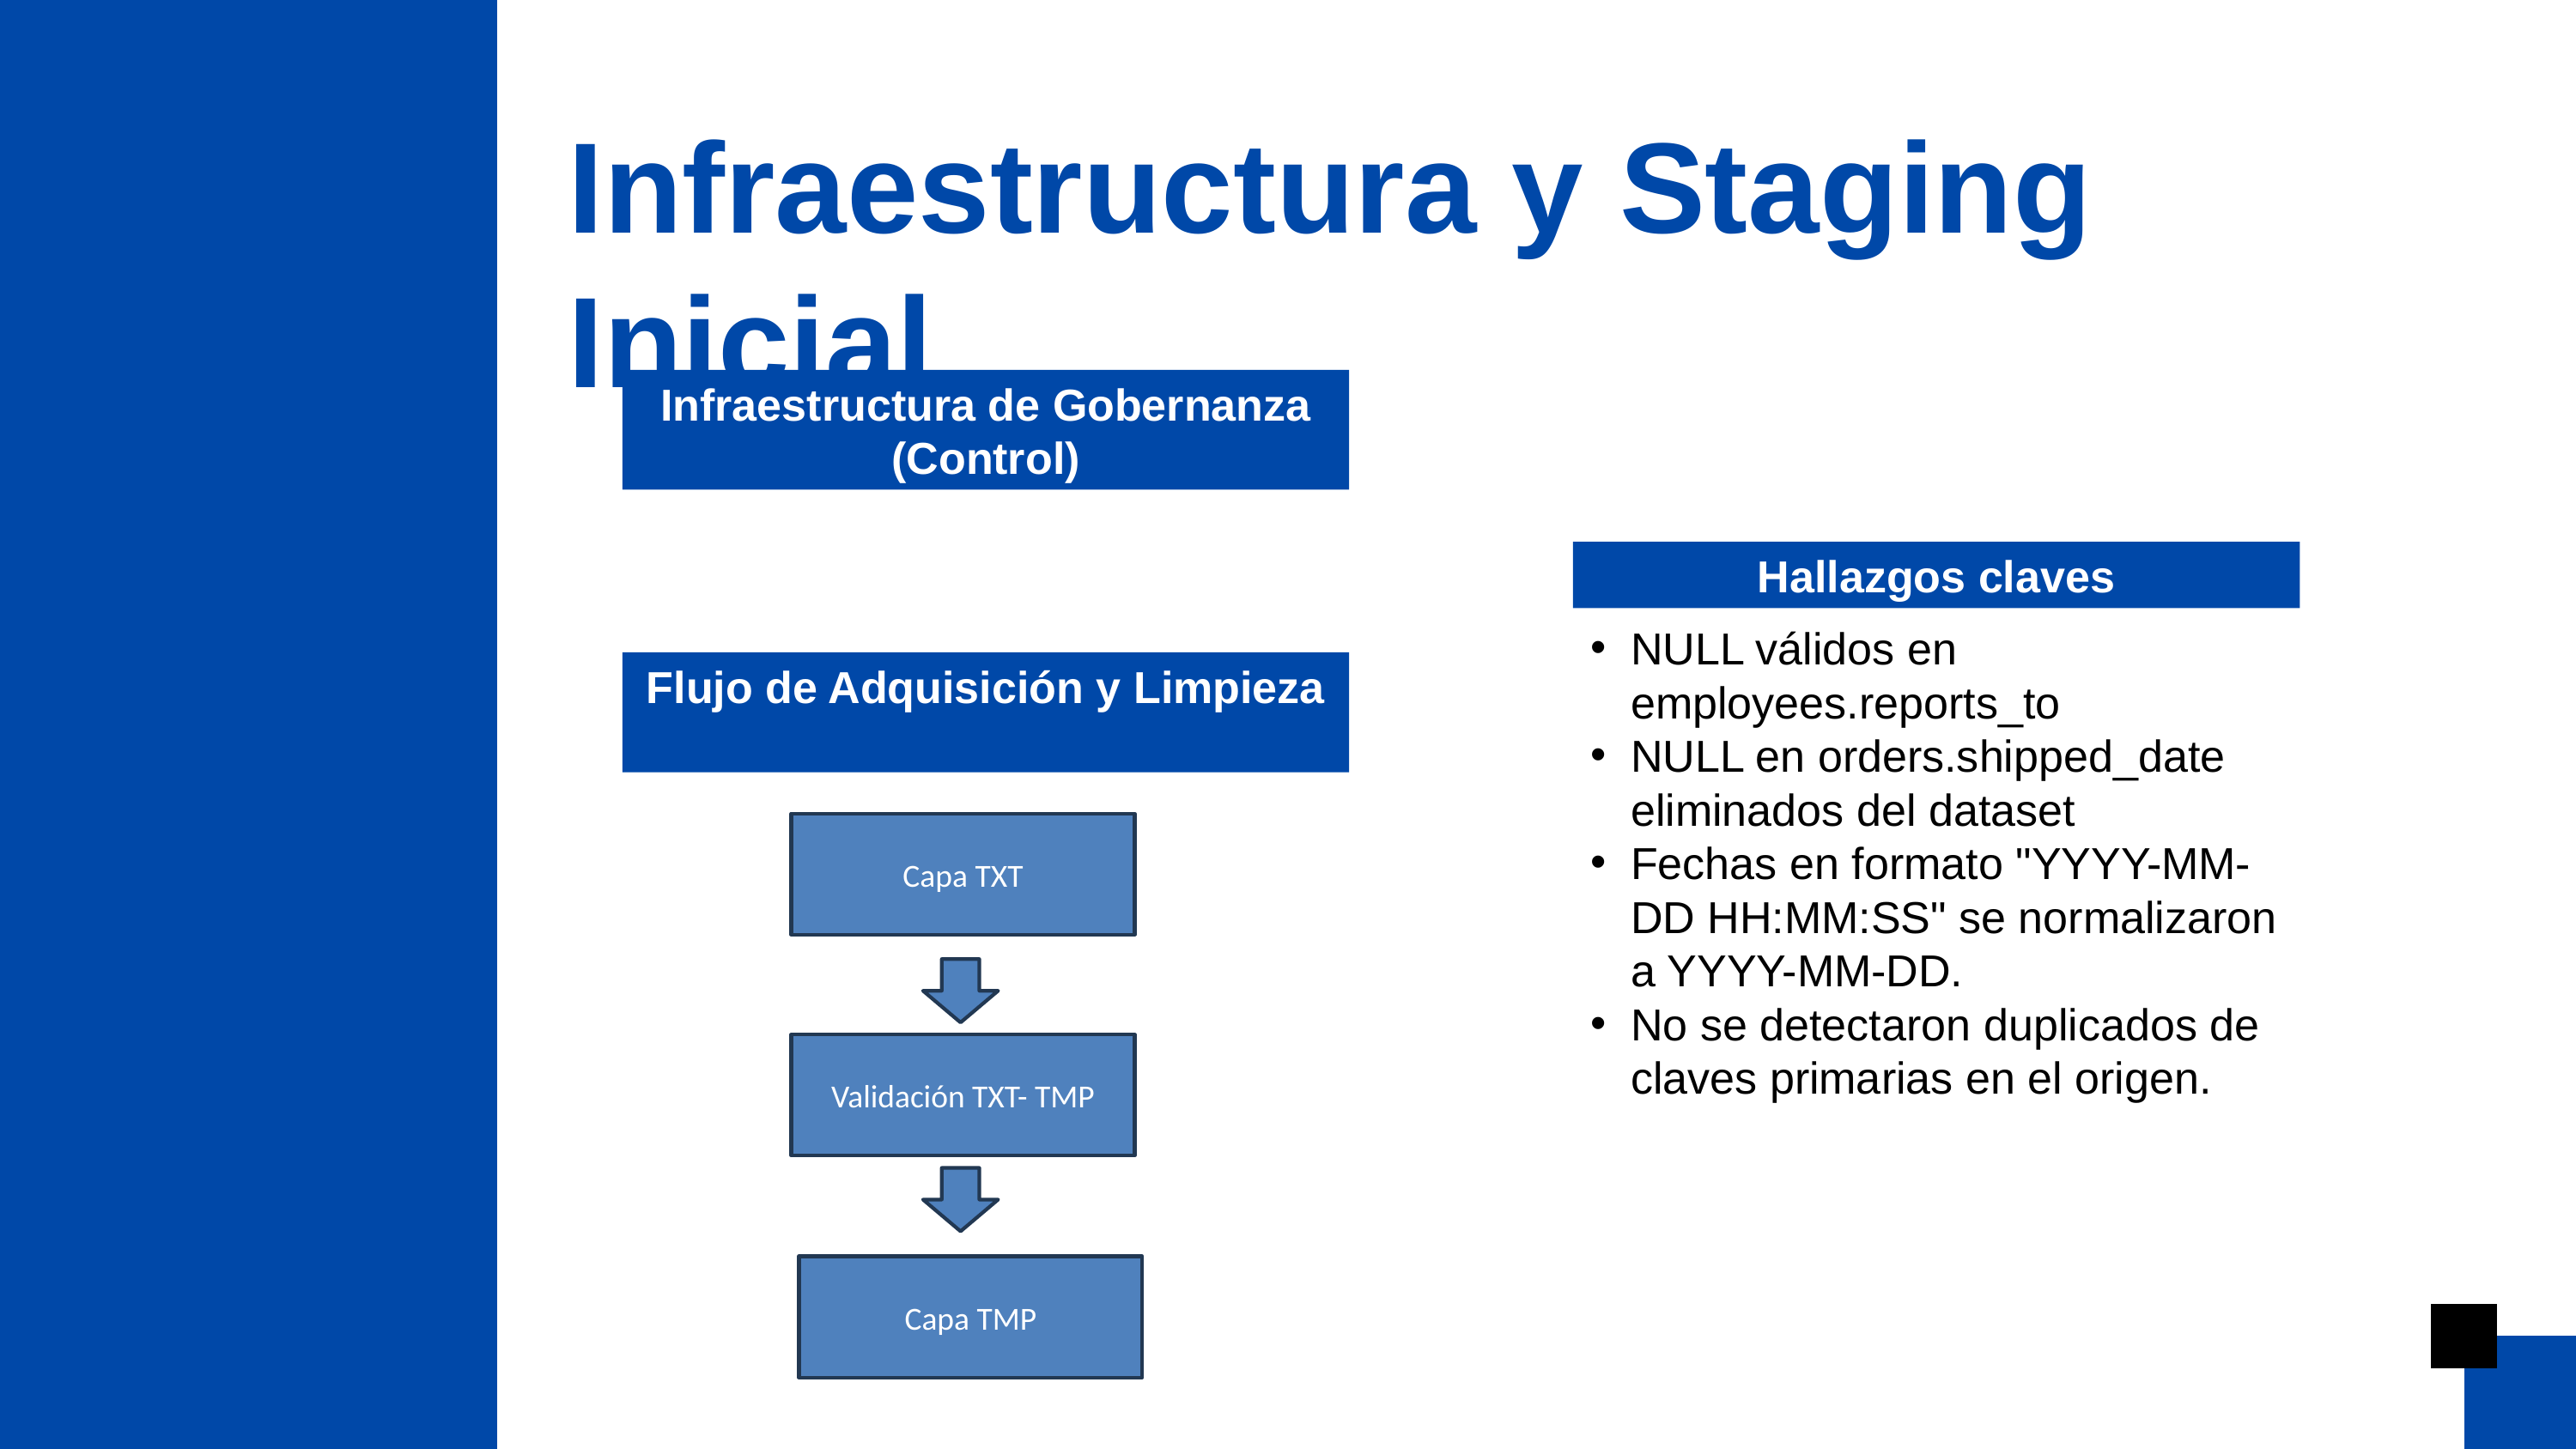

Infraestructura y Staging Inicial
Infraestructura de Gobernanza (Control)
Hallazgos claves
NULL válidos en employees.reports_to
NULL en orders.shipped_date  eliminados del dataset
Fechas en formato "YYYY-MM-DD HH:MM:SS" se normalizaron a YYYY-MM-DD.
No se detectaron duplicados de claves primarias en el origen.
Flujo de Adquisición y Limpieza

Capa TXT

Validación TXT- TMP

Capa TMP